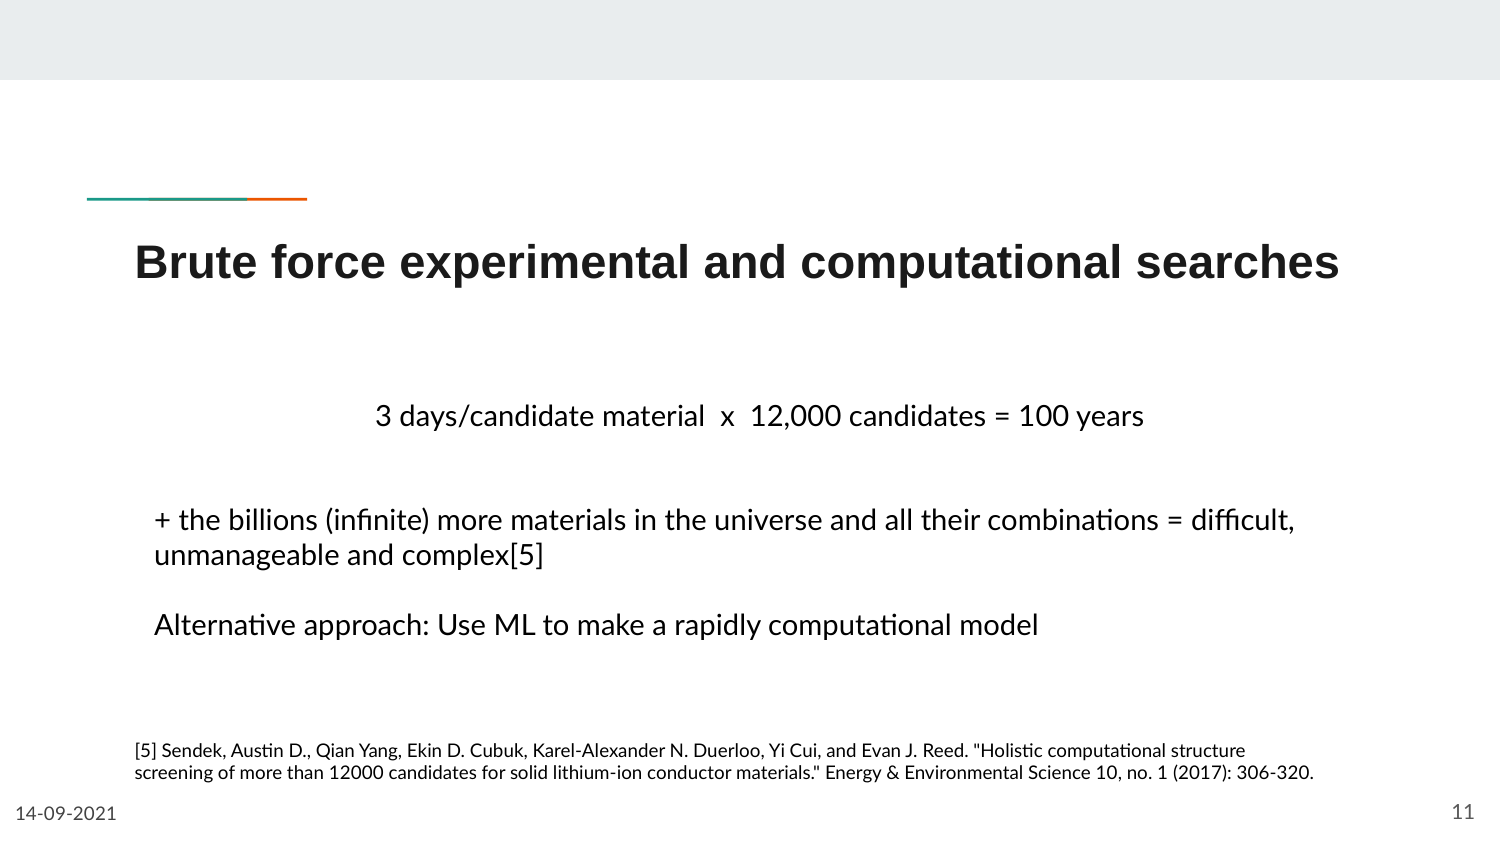

# Brute force experimental and computational searches
3 days/candidate material  x  12,000 candidates = 100 years

+ the billions (infinite) more materials in the universe and all their combinations = difficult, unmanageable and complex[5]

Alternative approach: Use ML to make a rapidly computational model
[5] Sendek, Austin D., Qian Yang, Ekin D. Cubuk, Karel-Alexander N. Duerloo, Yi Cui, and Evan J. Reed. "Holistic computational structure screening of more than 12000 candidates for solid lithium-ion conductor materials." Energy & Environmental Science 10, no. 1 (2017): 306-320.
11
14-09-2021